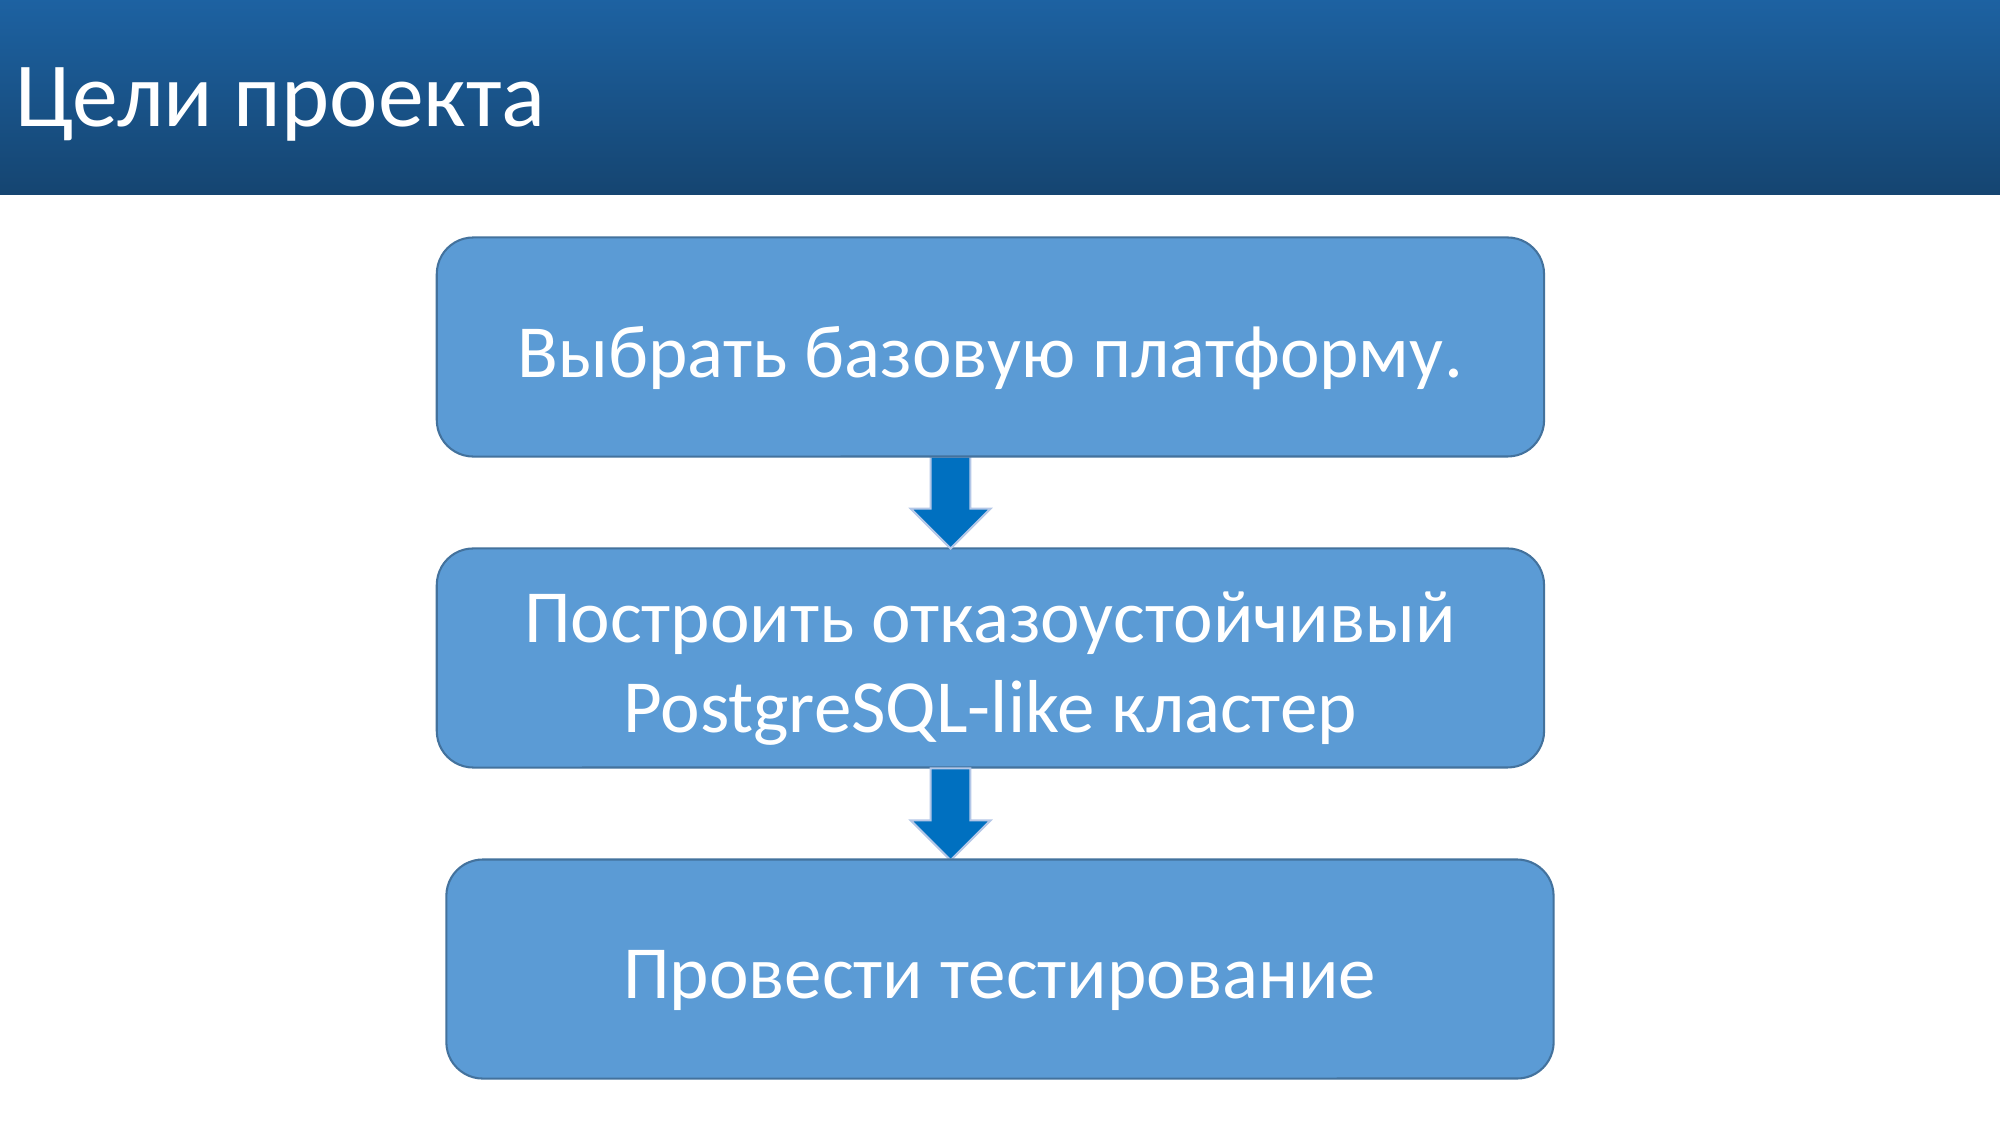

# Цели проекта
Выбрать базовую платформу.

Построить отказоустойчивый PostgreSQL-like кластер

Провести тестирование